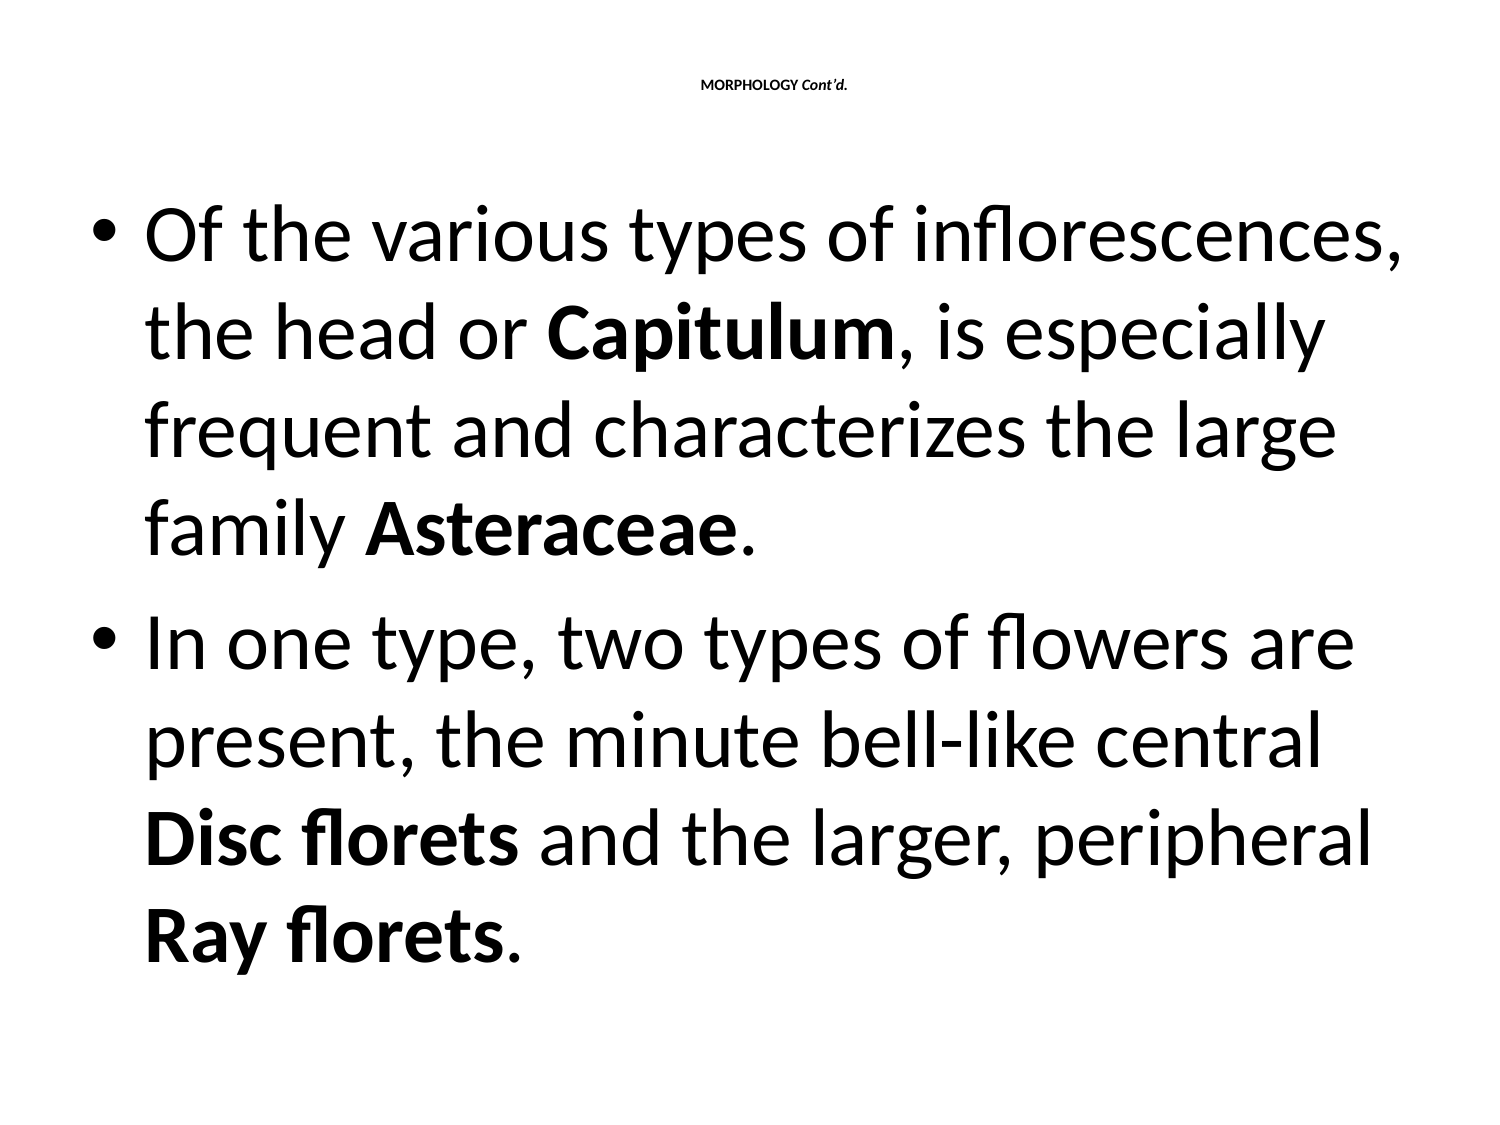

# MORPHOLOGY Cont’d.
Of the various types of inflorescences, the head or Capitulum, is especially frequent and characterizes the large family Asteraceae.
In one type, two types of flowers are present, the minute bell-like central Disc florets and the larger, peripheral Ray florets.